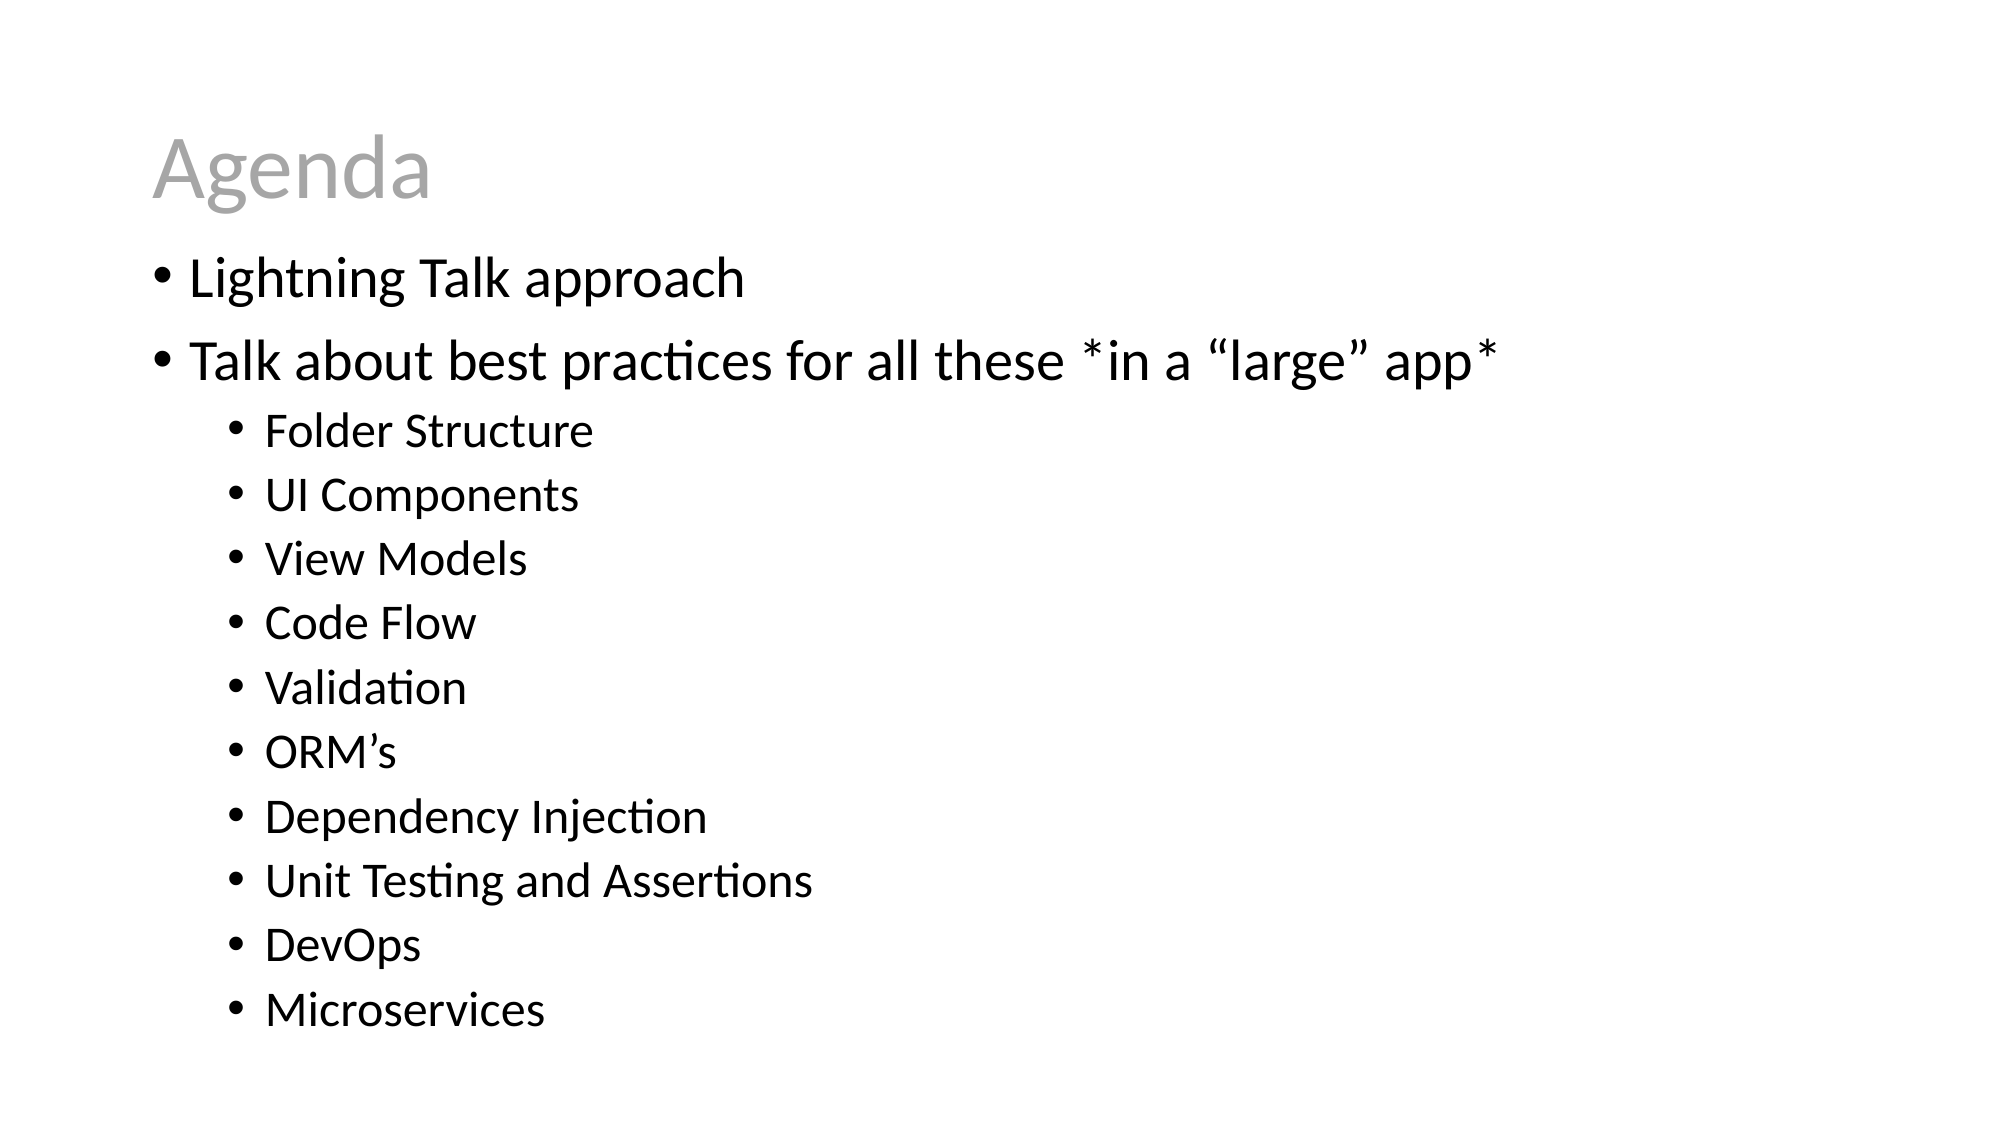

# Agenda
Lightning Talk approach
Talk about best practices for all these *in a “large” app*
Folder Structure
UI Components
View Models
Code Flow
Validation
ORM’s
Dependency Injection
Unit Testing and Assertions
DevOps
Microservices